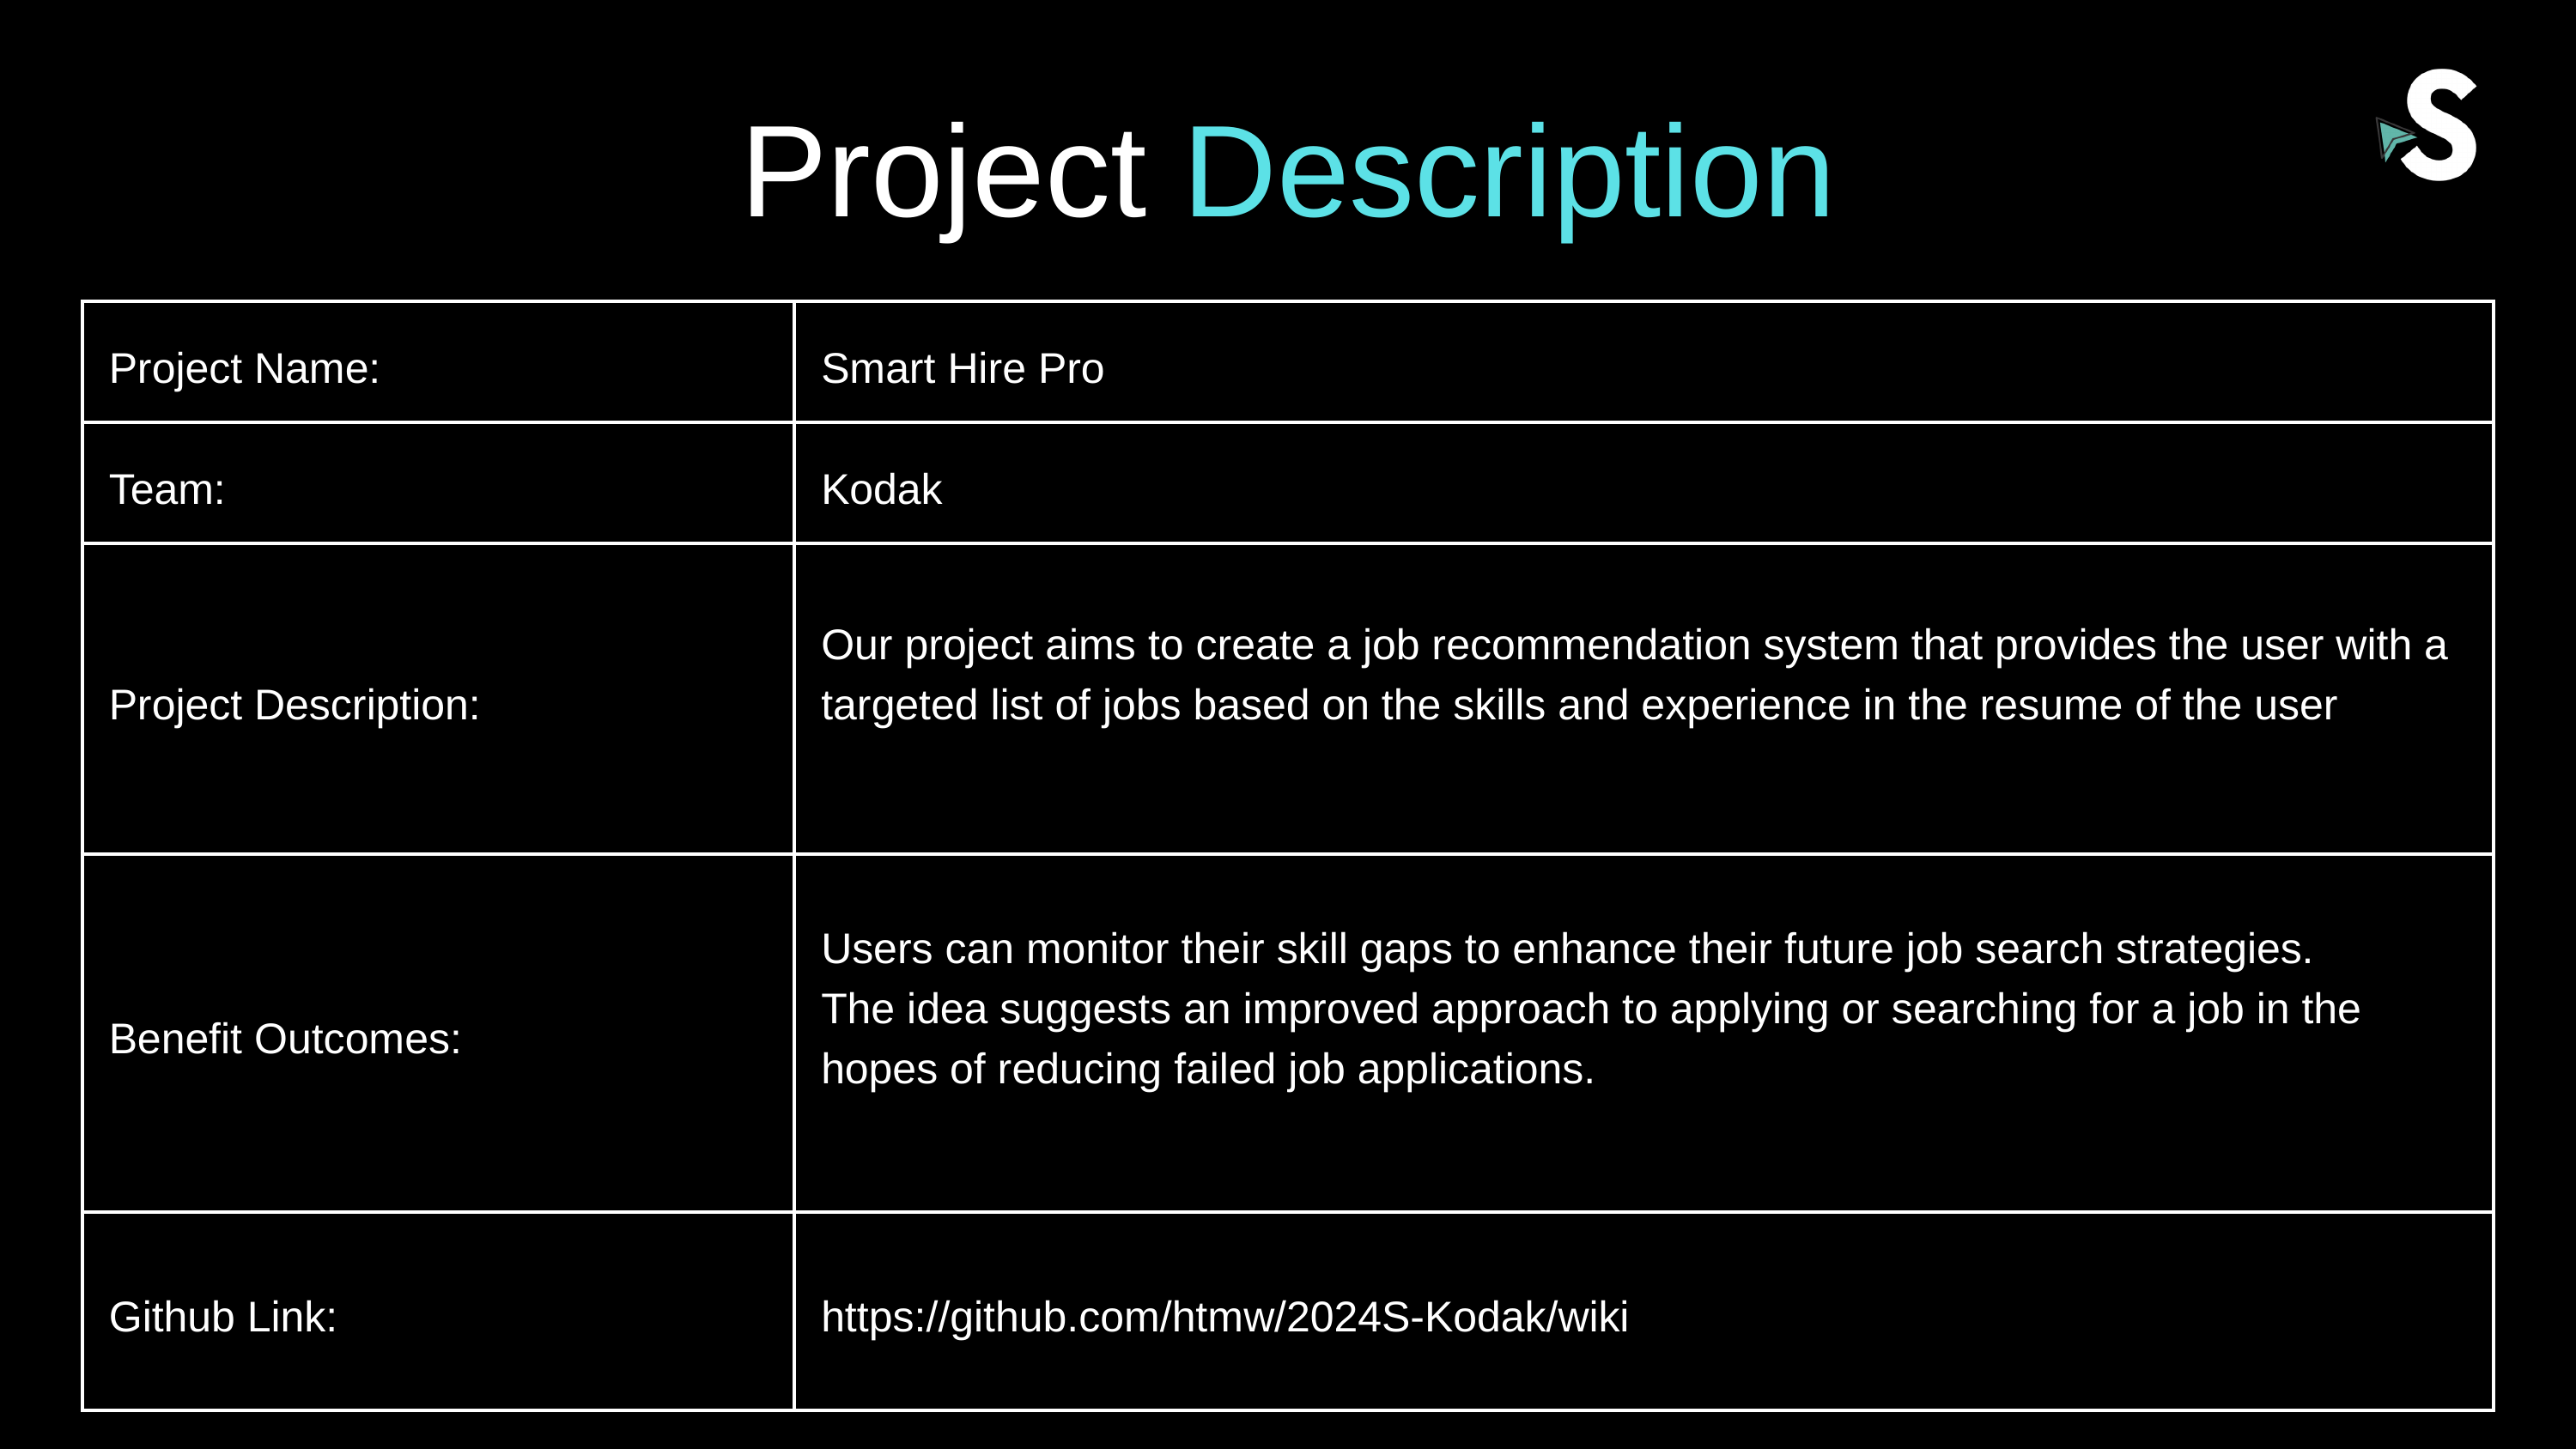

Project Description
| Project Name: | Smart Hire Pro |
| --- | --- |
| Team: | Kodak |
| Project Description: | Our project aims to create a job recommendation system that provides the user with a targeted list of jobs based on the skills and experience in the resume of the user |
| Benefit Outcomes: | Users can monitor their skill gaps to enhance their future job search strategies. The idea suggests an improved approach to applying or searching for a job in the hopes of reducing failed job applications. |
| Github Link: | https://github.com/htmw/2024S-Kodak/wiki |